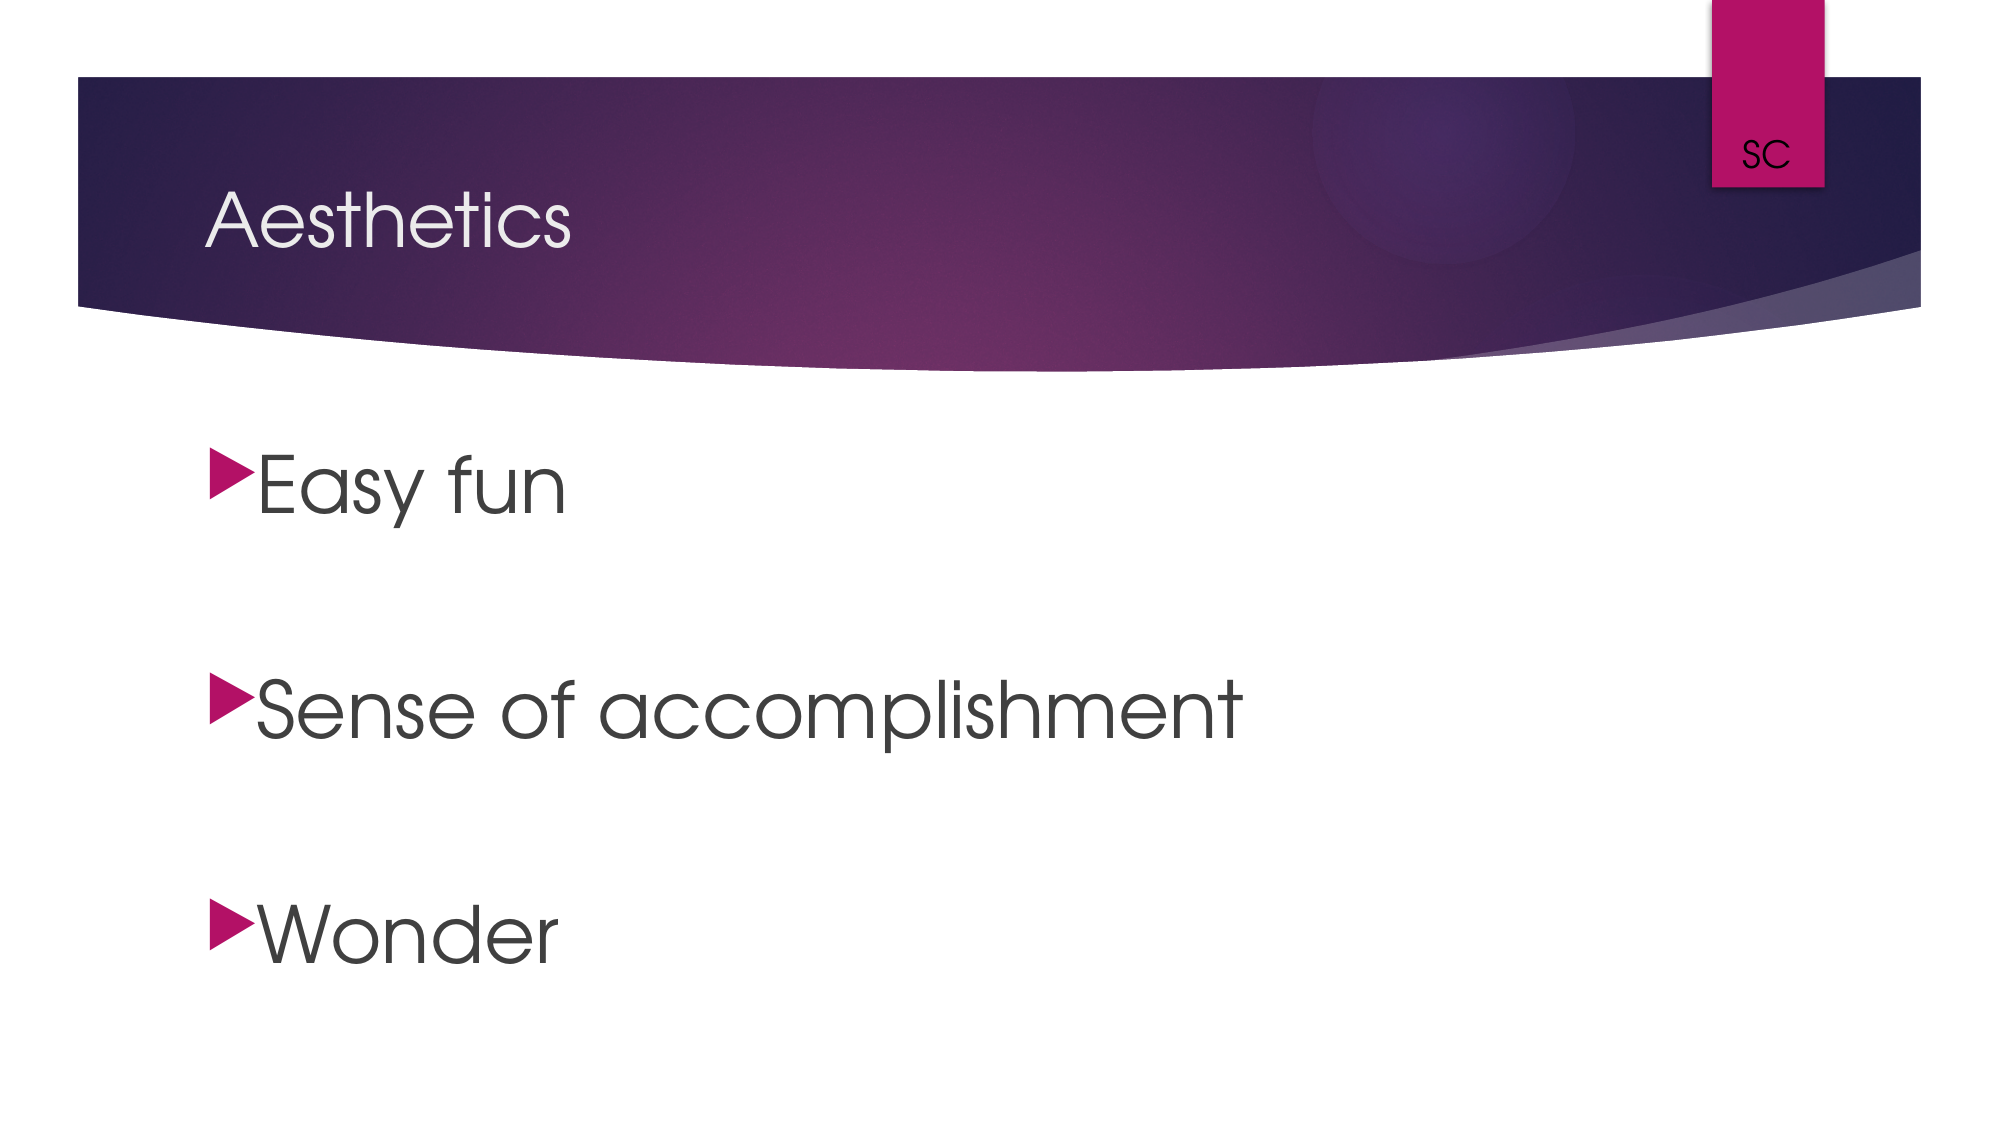

SC
# Aesthetics
Easy fun

Sense of accomplishment

Wonder